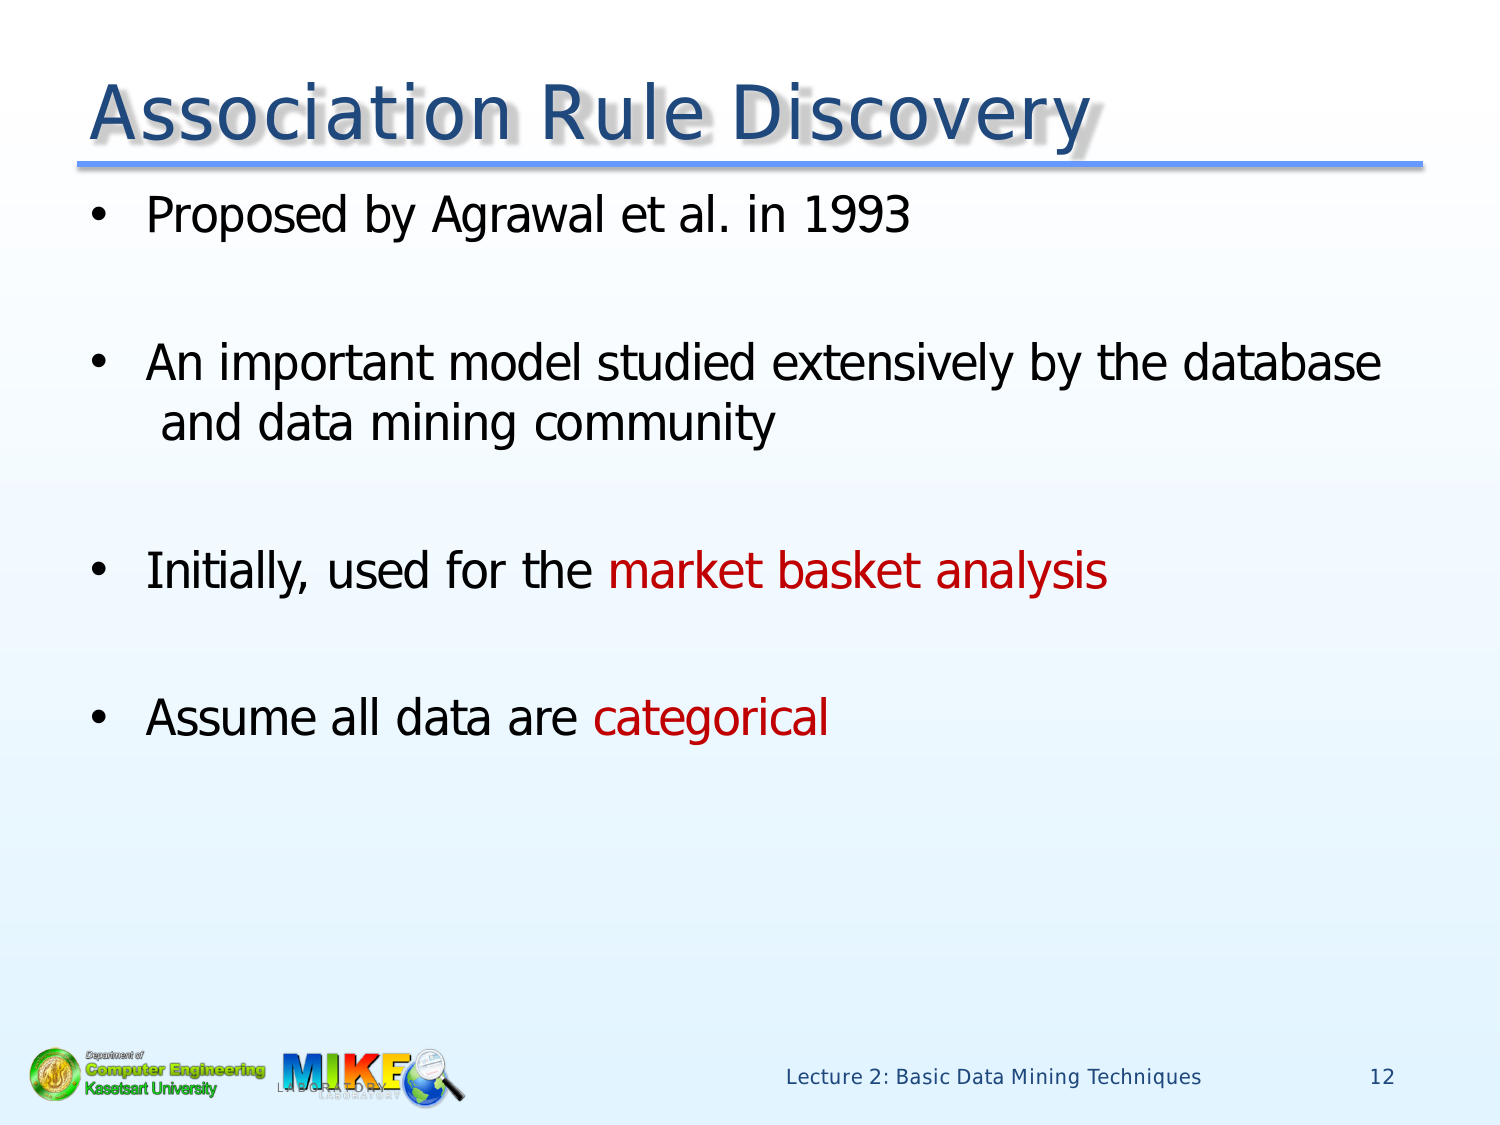

# Association Rule Discovery
Proposed by Agrawal et al. in 1993

An important model studied extensively by the database  and data mining community

Initially, used for the market basket analysis

Assume all data are categorical
Lecture 2: Basic Data Mining Techniques
12